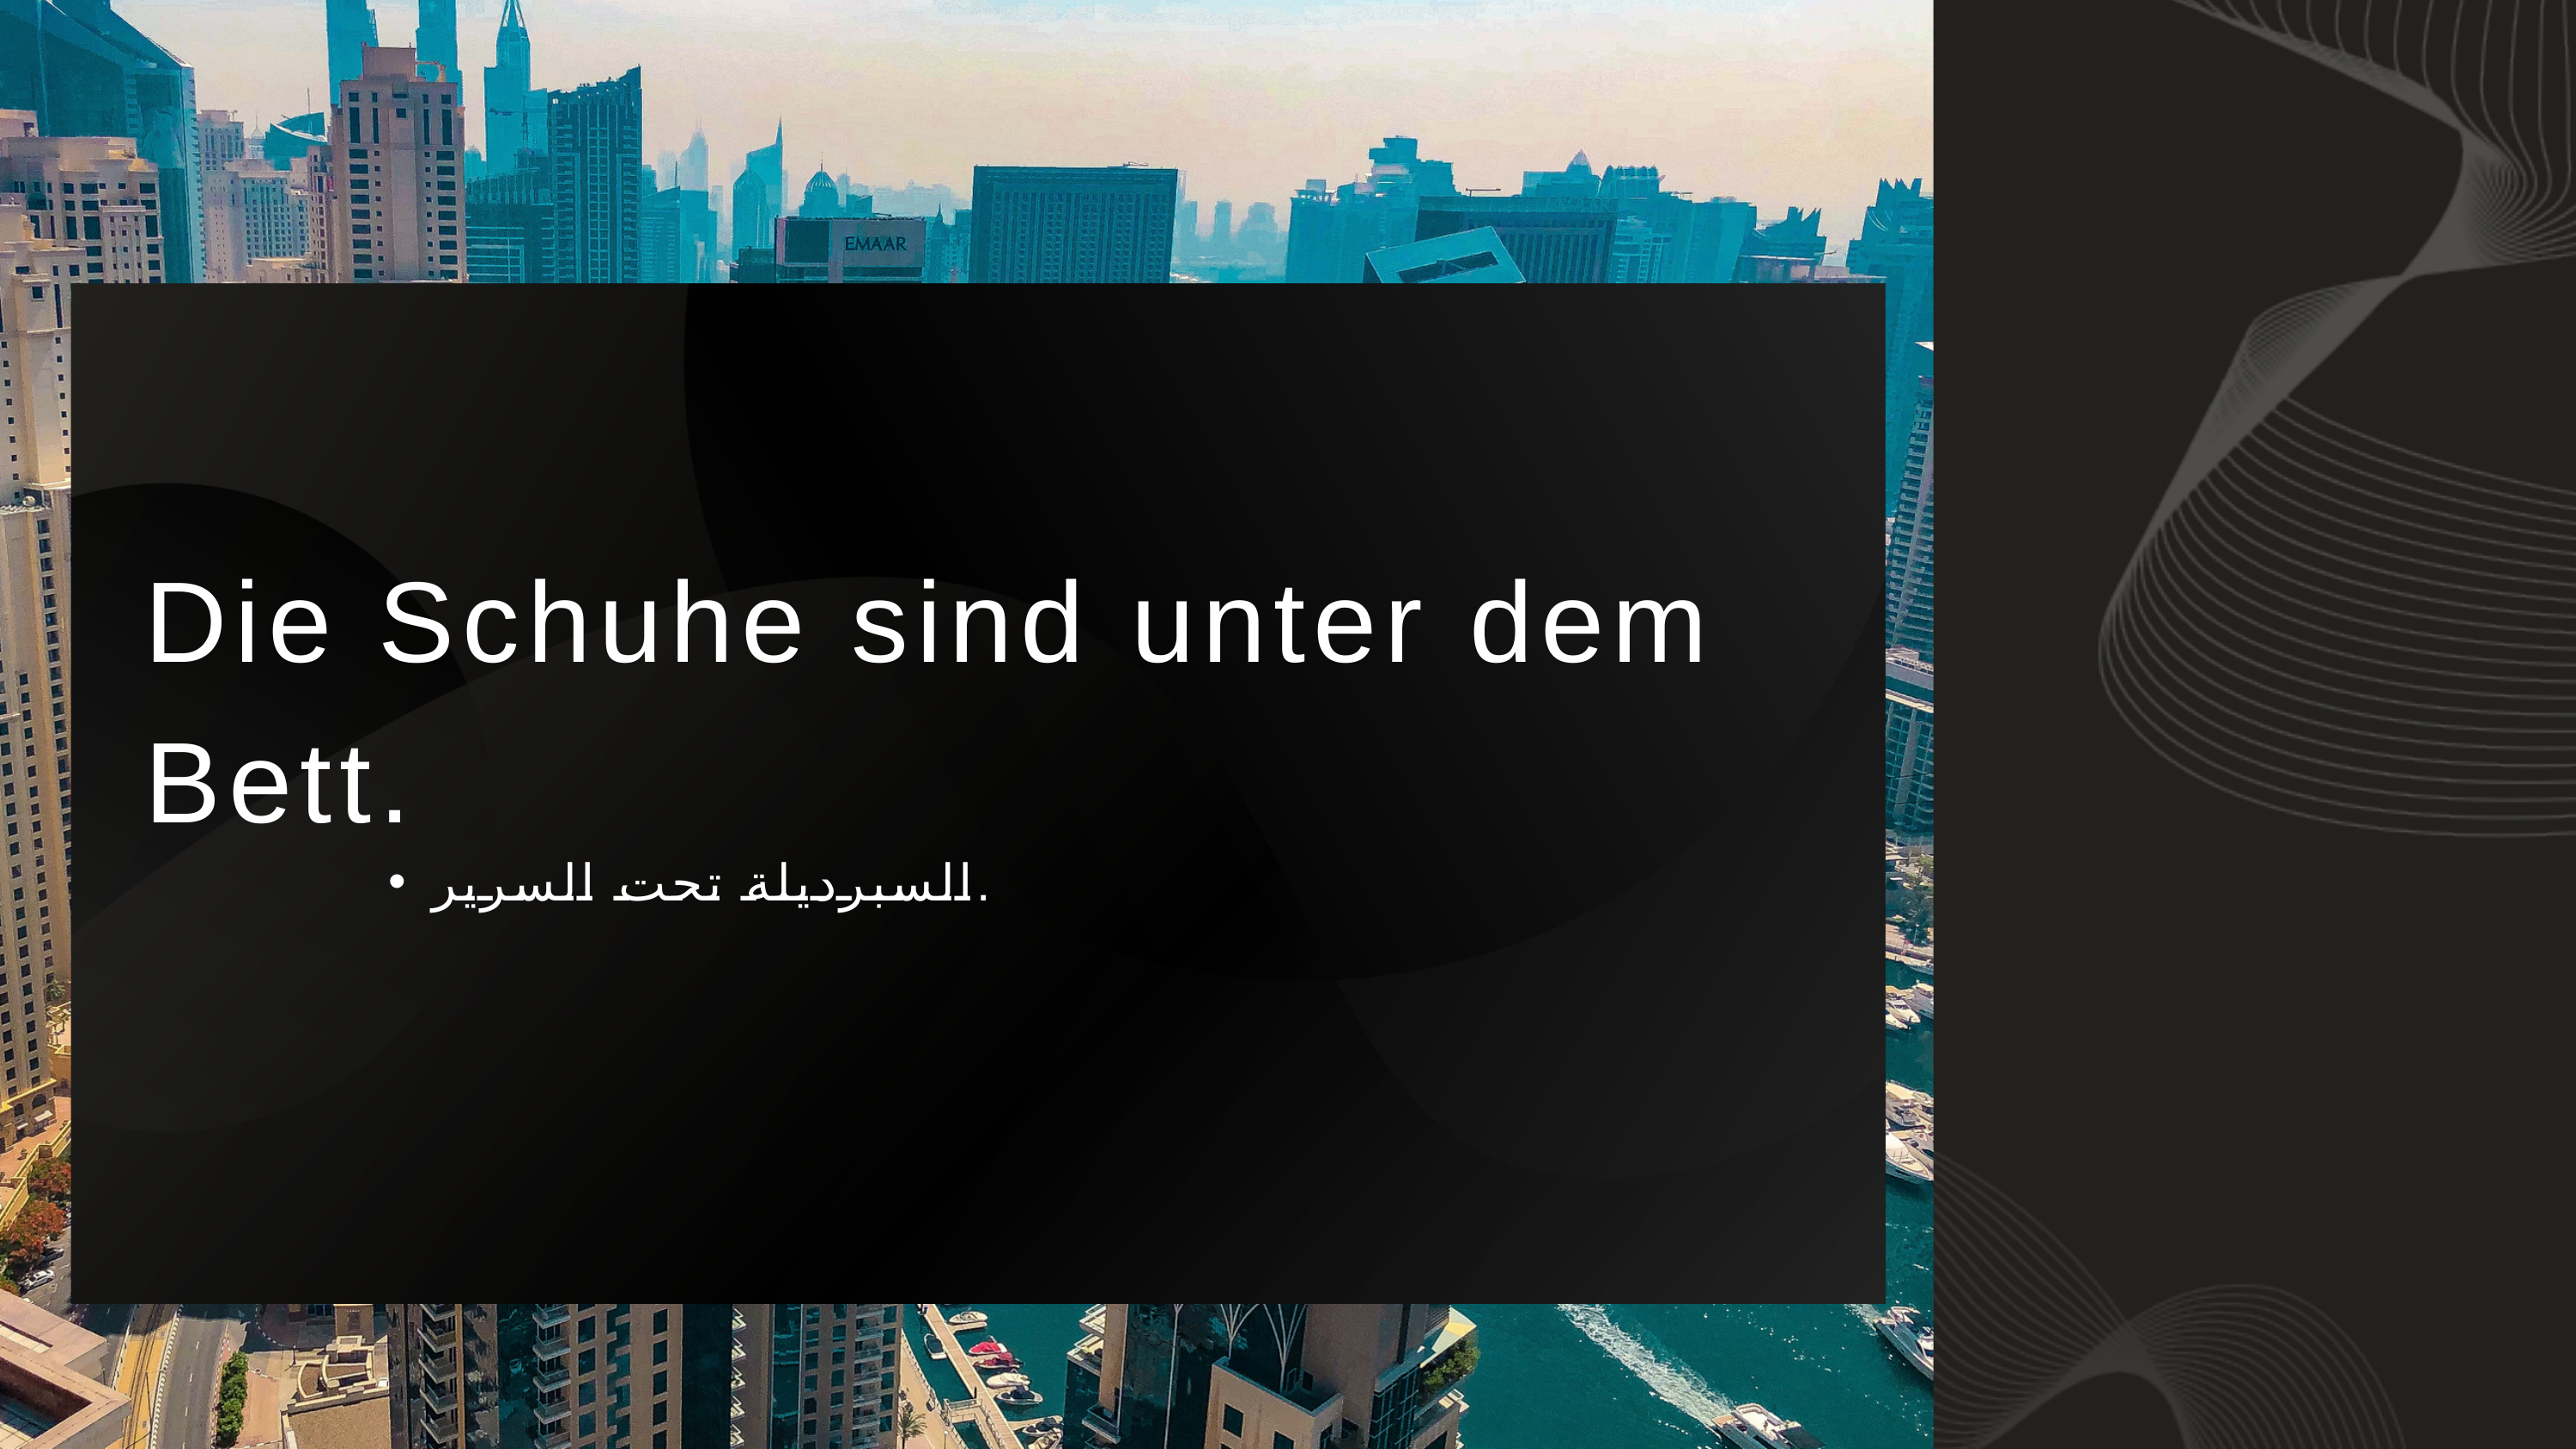

Die Schuhe sind unter dem Bett.

السبرديلة تحت السرير.